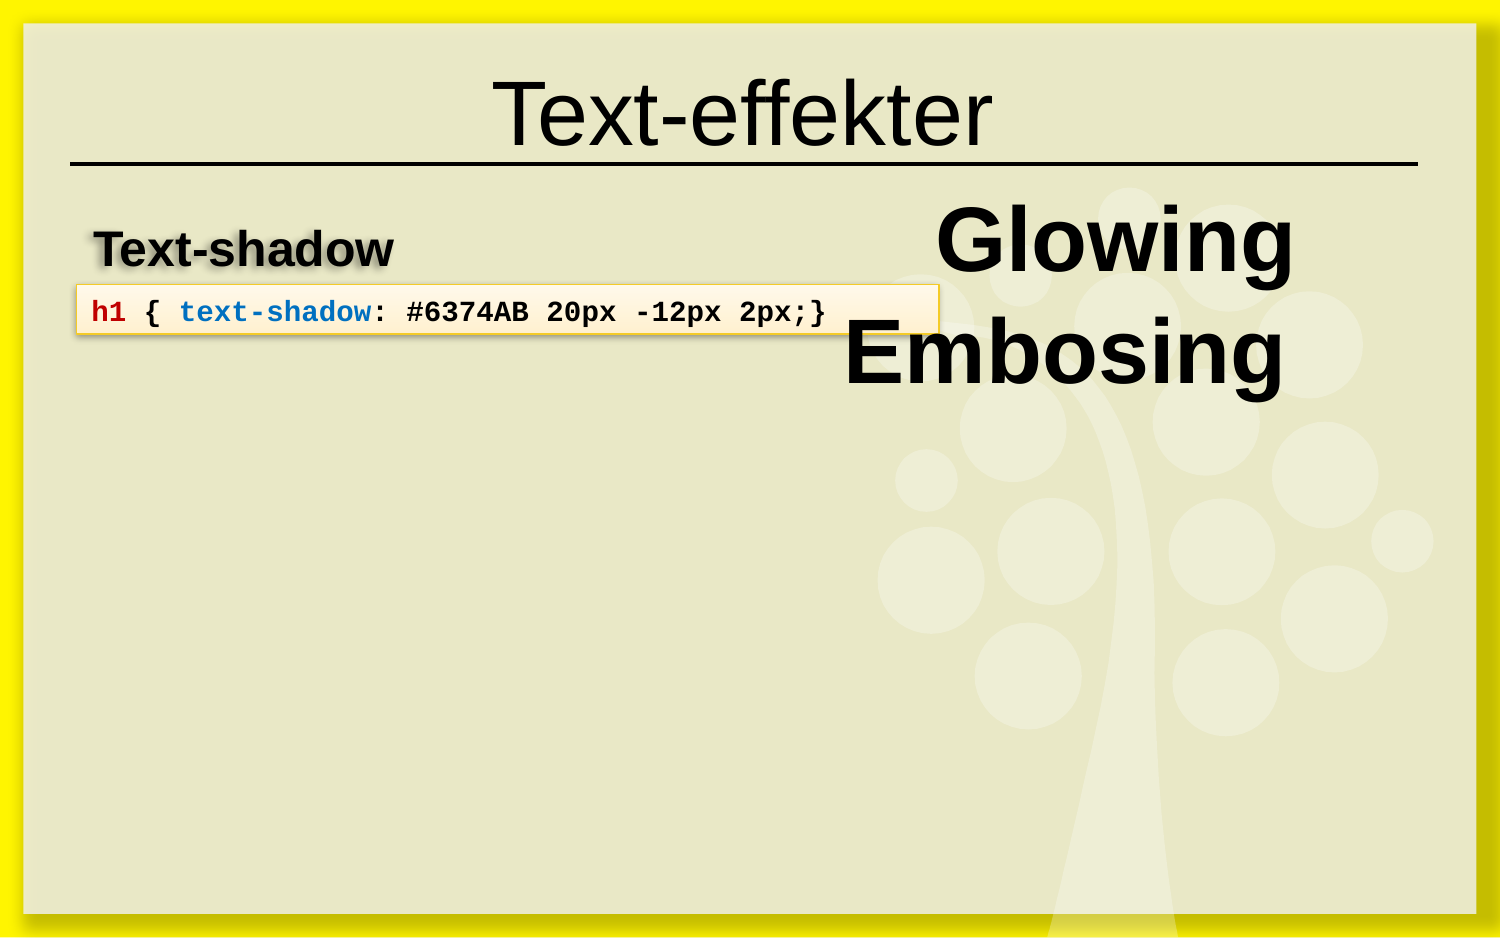

# Text-effekter
Glowing
Text-shadow
h1 { text-shadow: #6374AB 20px -12px 2px;}
Embosing